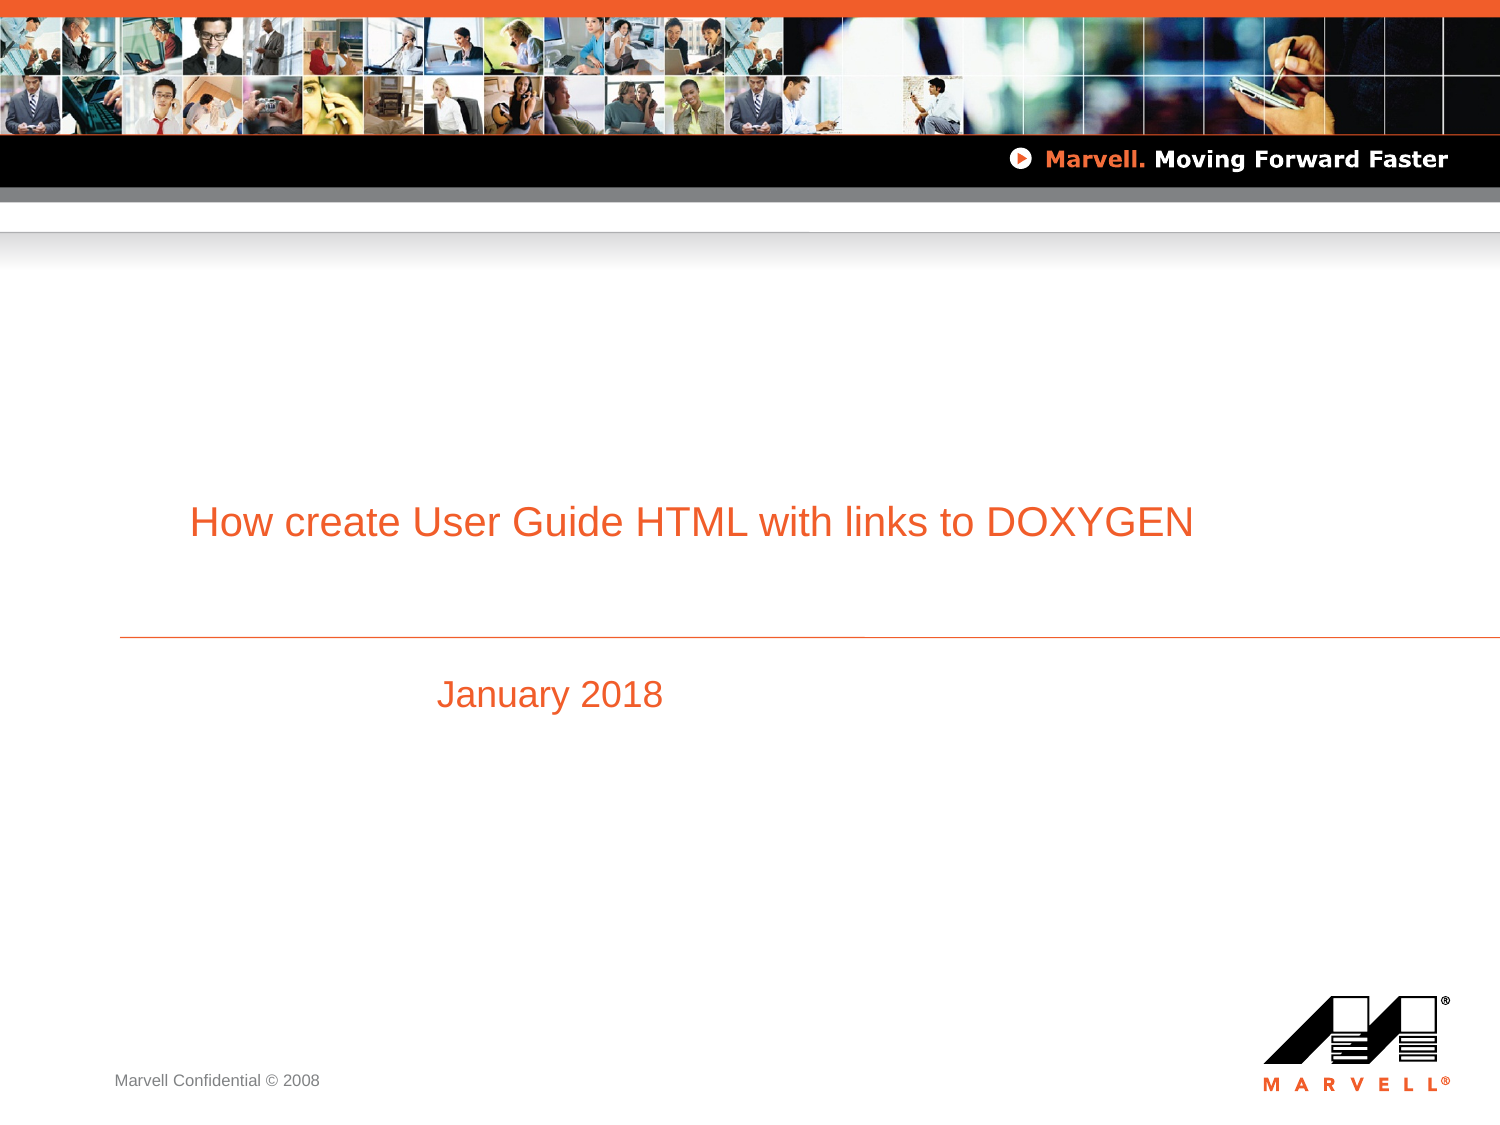

# How create User Guide HTML with links to DOXYGEN
January 2018